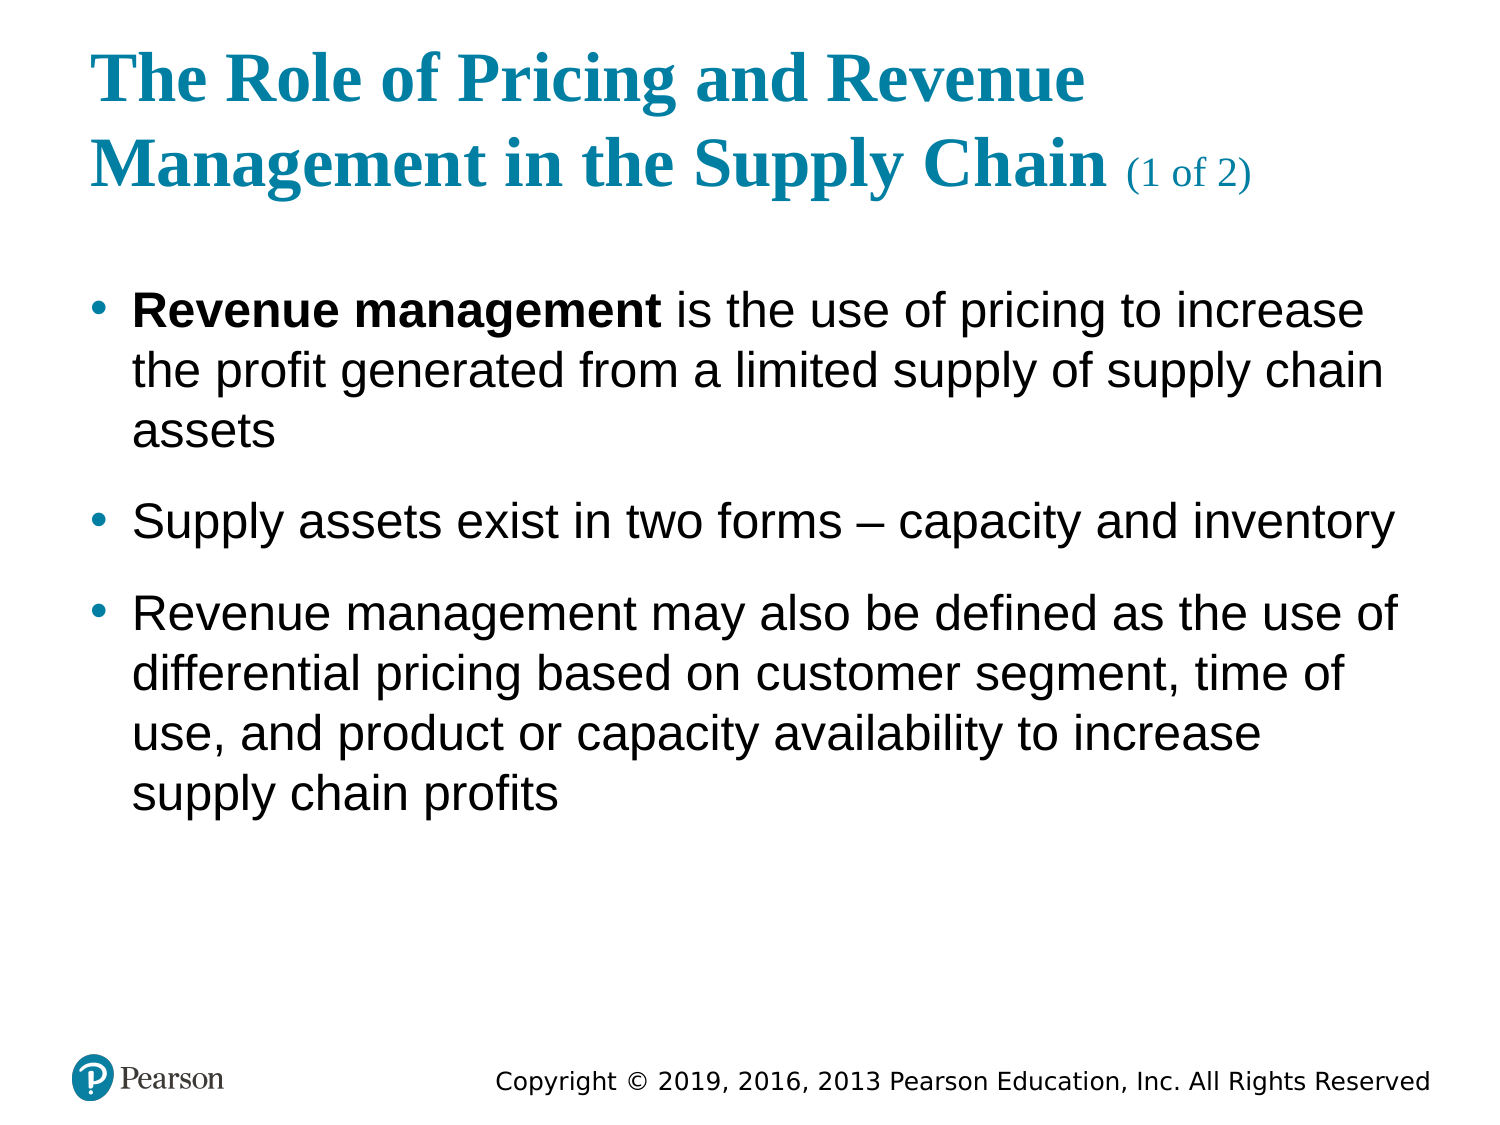

# The Role of Pricing and Revenue Management in the Supply Chain (1 of 2)
Revenue management is the use of pricing to increase the profit generated from a limited supply of supply chain assets
Supply assets exist in two forms – capacity and inventory
Revenue management may also be defined as the use of differential pricing based on customer segment, time of use, and product or capacity availability to increase supply chain profits